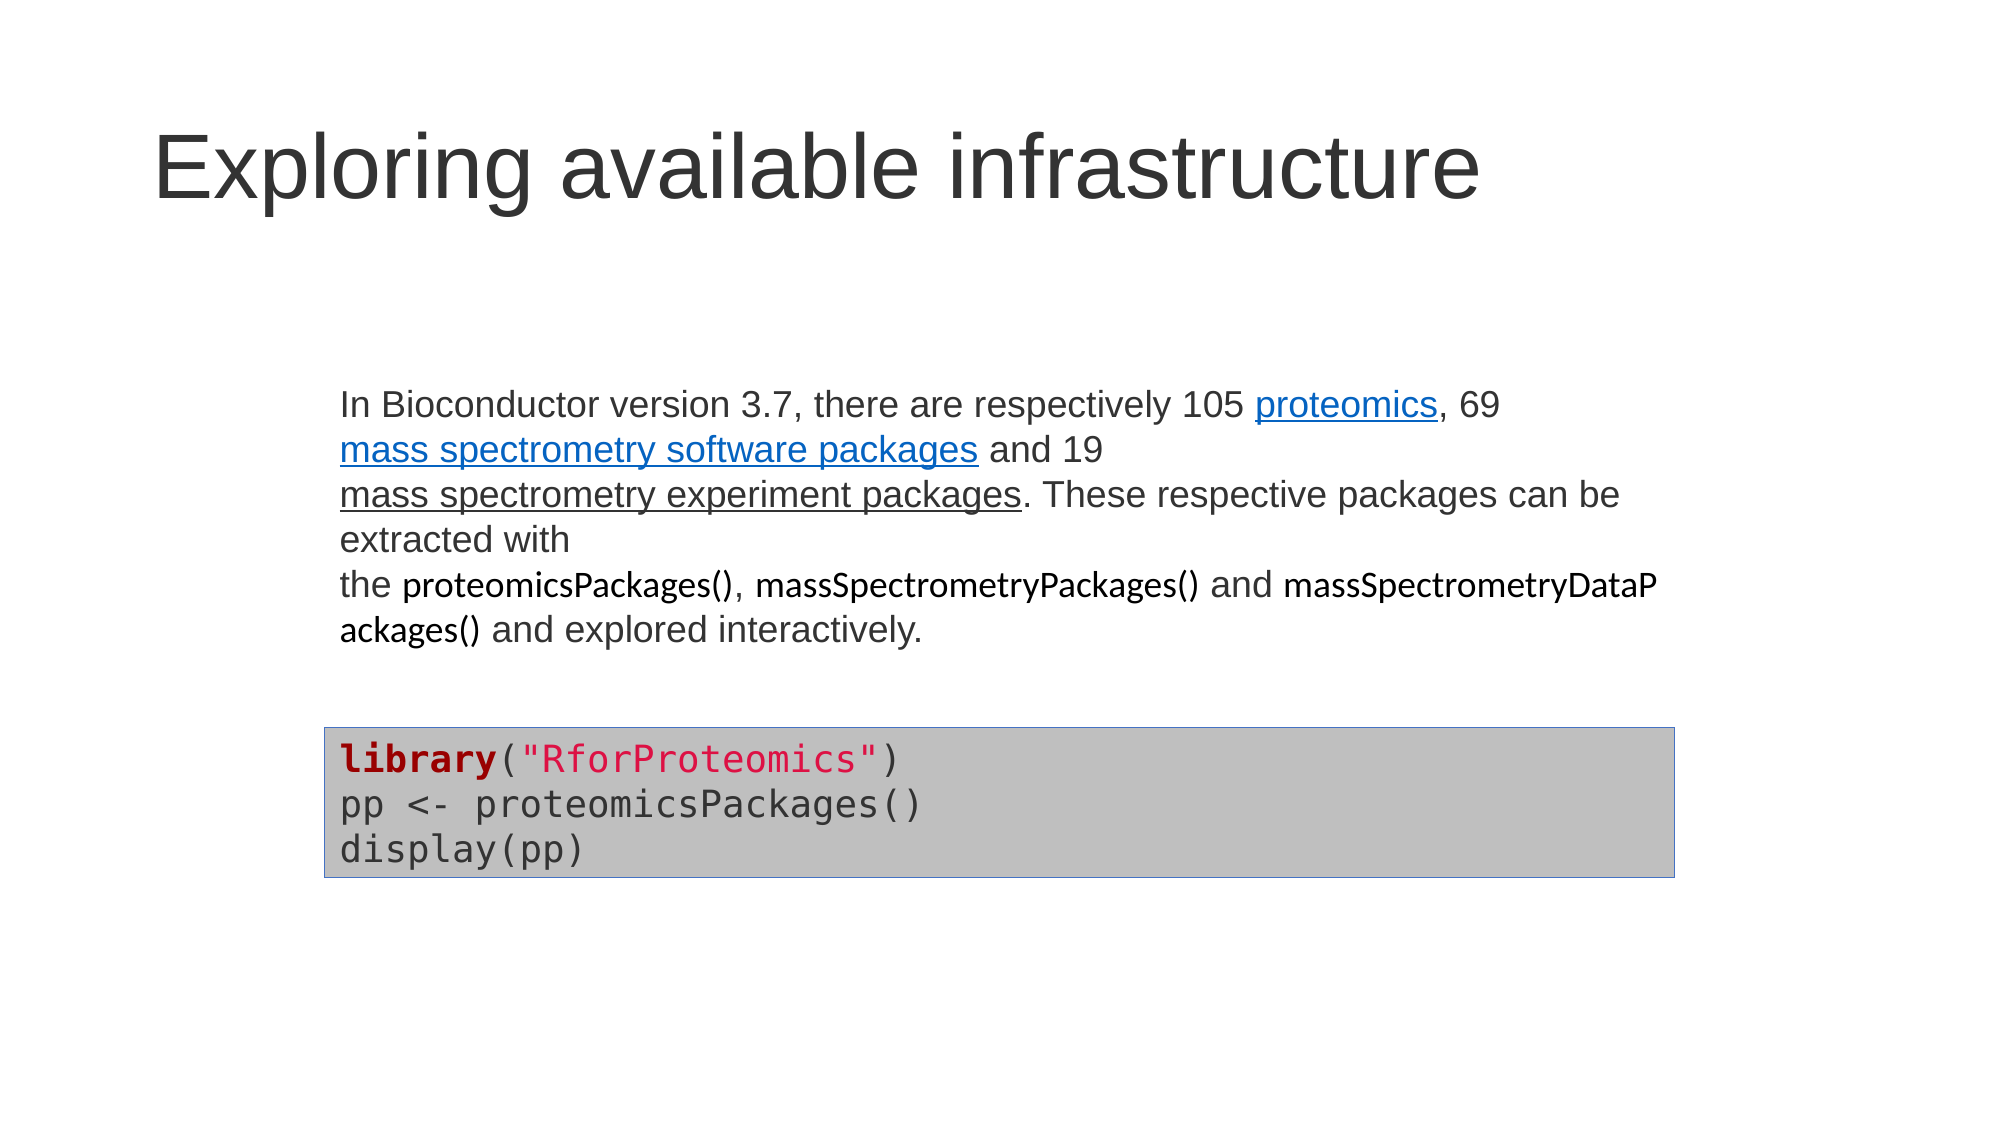

# Exploring available infrastructure
In Bioconductor version 3.7, there are respectively 105 proteomics, 69 mass spectrometry software packages and 19 mass spectrometry experiment packages. These respective packages can be extracted with the proteomicsPackages(), massSpectrometryPackages() and massSpectrometryDataPackages() and explored interactively.
library("RforProteomics")
pp <- proteomicsPackages()
display(pp)